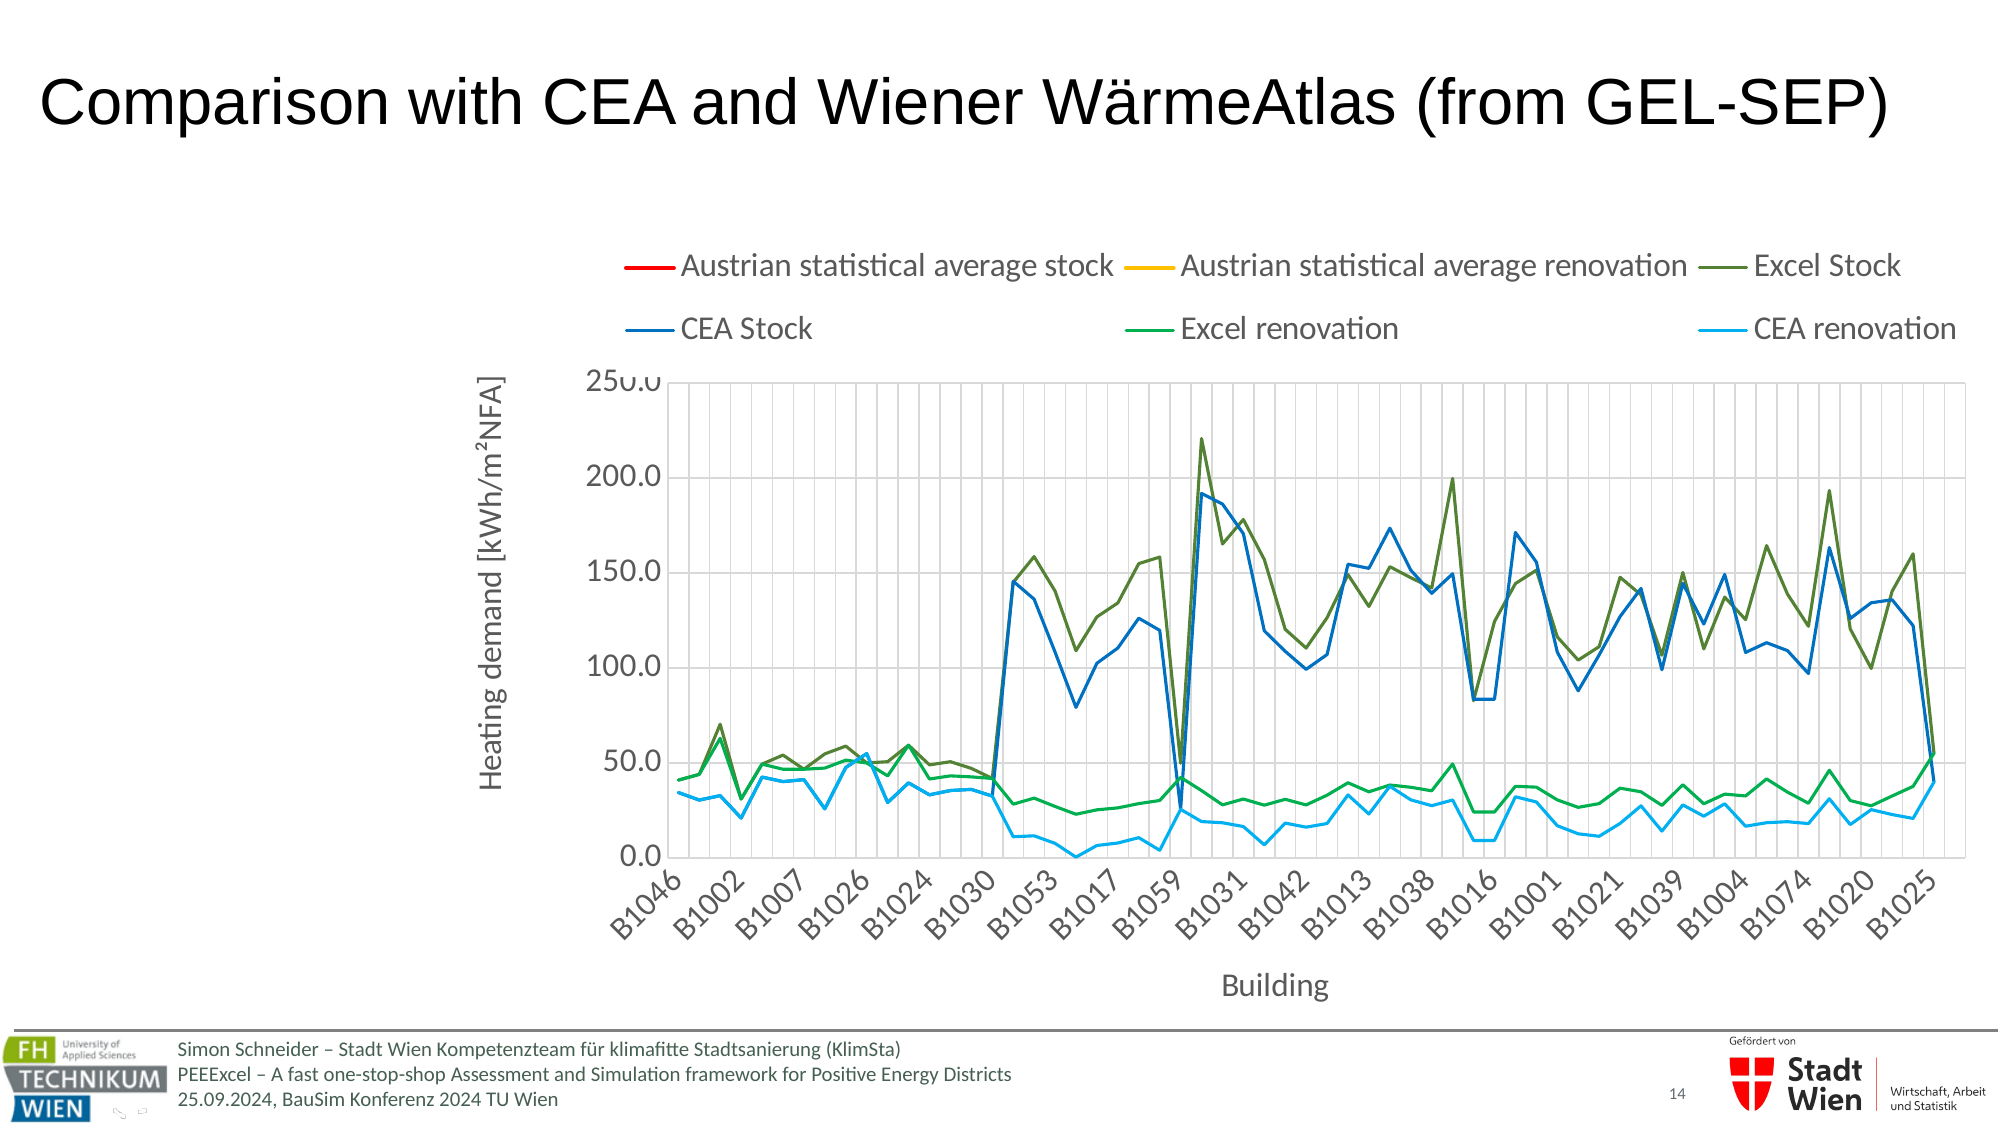

# Comparison with CEA and Wiener WärmeAtlas (from GEL-SEP)

### Chart

| Category |  |  |  |  |  |  |
|---|---|---|---|---|---|---|
|  | 44.12499999999999 | 44.12499999999999 | 41.01413197372681 | 34.46776642510588 | 41.01413197372681 | 34.50619451943881 |
|  | 44.12499999999999 | 44.12499999999999 | 44.019541157457326 | 30.50199040872391 | 44.019541157457326 | 30.5343547782184 |
|  | 49.87499999999999 | 49.87499999999999 | 70.41086445932345 | 32.84703551251481 | 62.995876953364 | 32.86534447162251 |
|  | 49.87499999999999 | 49.87499999999999 | 31.060779071609847 | 21.01235907829757 | 31.060779071609847 | 21.01802370305584 |
|  | 49.87499999999999 | 49.87499999999999 | 49.43647702534129 | 42.59682250348125 | 49.43647702534129 | 42.64338026261397 |
|  | 49.87499999999999 | 49.87499999999999 | 54.19746696566935 | 40.21450052223096 | 46.73853901539489 | 40.25906133197694 |
|  | 49.87499999999999 | 49.87499999999999 | 46.746987096335545 | 41.26275685580743 | 46.746987096335545 | 41.30275548918745 |
|  | 49.87499999999999 | 49.87499999999999 | 54.7996139502102 | 25.91132678264707 | 47.360829853628125 | 25.90751573296585 |
|  | 49.87499999999999 | 49.87499999999999 | 58.92601148112619 | 47.68103685825866 | 51.50525841677097 | 47.7089093920937 |
|  | 49.87499999999999 | 49.87499999999999 | 50.05343722219454 | 54.93323884417661 | 50.05343722219454 | 54.94507817765596 |
|  | 49.87499999999999 | 49.87499999999999 | 50.71291899626802 | 29.20887118061756 | 43.25411488961217 | 29.2278054345764 |
|  | 49.87499999999999 | 49.87499999999999 | 59.41086504783264 | 39.54825537213539 | 59.41086504783264 | 39.55741112057206 |
|  | 54.375 | 28.999999999999996 | 49.04063385198806 | 33.27407155300197 | 41.5920496501735 | 33.28481928142479 |
|  | 49.87499999999999 | 49.87499999999999 | 50.70229778789793 | 35.54150587373775 | 43.24091220808701 | 35.54784998178335 |
|  | 54.375 | 28.999999999999996 | 47.20783053034494 | 36.11929719849293 | 42.730879570506104 | 36.13625342091787 |
|  | 38.125 | 38.125 | 41.88199191443977 | 32.59990306293089 | 41.88199191443977 | 32.60584574740311 |
|  | 100.37499999999999 | 33.75 | 145.0669549334205 | 145.7082516525633 | 28.349979641848783 | 11.16348239689787 |
|  | 100.37499999999999 | 33.75 | 158.64825385808393 | 136.2597505534689 | 31.53035901684138 | 11.67319924758339 |
|  | 100.37499999999999 | 33.75 | 140.52316854028203 | 108.3805247628794 | 27.13986543748327 | 7.685149751504869 |
|  | 122.87499999999999 | 38.125 | 109.12653952043377 | 79.32043231162473 | 23.015803457575515 | 0.4494697259236675 |
|  | 122.87499999999999 | 38.125 | 126.93817433116283 | 102.5382580808319 | 25.37536472934461 | 6.56334747953186 |
|  | 122.87499999999999 | 38.125 | 134.2573613720595 | 110.5599104552953 | 26.397234772113634 | 7.888200802537101 |
|  | 122.87499999999999 | 38.125 | 154.97413345463056 | 126.2465594915492 | 28.651362660809855 | 10.71779535196348 |
|  | 122.87499999999999 | 38.125 | 158.41451767939935 | 119.8468063710814 | 30.30380586180557 | 4.050476887035875 |
|  | 54.375 | 28.999999999999996 | 49.9017566358367 | 25.61284713372189 | 42.44975250926453 | 25.61723675043755 |
|  | 136.25 | 44.12499999999999 | 220.7894844401652 | 191.8940504601448 | 35.526029757798725 | 19.15385235829138 |
|  | 136.25 | 44.12499999999999 | 165.29532560140717 | 186.3352787281143 | 27.998642586101617 | 18.54265677972661 |
|  | 136.25 | 44.12499999999999 | 178.19126724411618 | 170.7385119062959 | 31.080283809599457 | 16.54582781986254 |
|  | 136.25 | 44.12499999999999 | 157.1078967239764 | 119.5847394663924 | 27.836084159721192 | 6.902214983535625 |
|  | 151.37499999999997 | 49.87499999999999 | 120.41160264477051 | 108.8162165835266 | 30.902802181588882 | 18.35150915353936 |
|  | 151.37499999999997 | 49.87499999999999 | 110.52721448017313 | 99.34021545777127 | 27.974353195669185 | 16.1992472149748 |
|  | 151.37499999999997 | 49.87499999999999 | 126.51620000661796 | 107.1270608964562 | 33.084050252060464 | 18.12510113450439 |
|  | 151.37499999999997 | 49.87499999999999 | 149.1810883570456 | 154.6685579797444 | 39.60747233778828 | 33.25327407998544 |
|  | 151.37499999999997 | 49.87499999999999 | 132.38971322429956 | 152.484918948901 | 34.85433054994498 | 23.15169745951672 |
|  | 151.37499999999997 | 49.87499999999999 | 153.3477237991267 | 173.626088825396 | 38.44526852814131 | 37.77291748315402 |
|  | 151.37499999999997 | 49.87499999999999 | 147.55156064897523 | 151.5498657635615 | 37.252228276583715 | 30.61810228935586 |
|  | 151.37499999999997 | 49.87499999999999 | 142.13632300553036 | 139.3292315044708 | 35.402161081206884 | 27.56757110190039 |
|  | 151.37499999999997 | 49.87499999999999 | 199.81988884783595 | 149.6280104828633 | 49.514802469856285 | 30.54132268833299 |
|  | 151.37499999999997 | 49.87499999999999 | 82.82437461361451 | 83.56694003768798 | 24.230354742993743 | 9.208206025182887 |
|  | 151.37499999999997 | 49.87499999999999 | 124.536641057653 | 83.56694003768798 | 24.230354742993743 | 9.208206025182887 |
|  | 151.37499999999997 | 49.87499999999999 | 144.45771421699496 | 171.3762189062989 | 37.76365397455448 | 32.23752861298636 |
|  | 151.37499999999997 | 49.87499999999999 | 151.52295406841506 | 155.7296748385402 | 37.327761683138874 | 29.50749211853406 |
|  | 151.37499999999997 | 49.87499999999999 | 116.42132376784627 | 108.3898256127916 | 30.59741087888481 | 16.97321943619072 |
|  | 151.37499999999997 | 49.87499999999999 | 104.16829414379656 | 88.01977615492825 | 26.698569714615115 | 12.73642065341759 |
|  | 151.37499999999997 | 49.87499999999999 | 111.2512670963967 | 106.9040730909561 | 28.638518850374695 | 11.4141986539016 |
|  | 151.37499999999997 | 49.87499999999999 | 147.78453125621235 | 127.0728063180358 | 36.78070813302565 | 18.17480923819998 |
|  | 151.37499999999997 | 49.87499999999999 | 138.5037407458718 | 141.9217270379445 | 34.84765163067078 | 27.48268326600888 |
|  | 151.37499999999997 | 49.87499999999999 | 106.74440829362199 | 99.12305402100964 | 27.709657070455304 | 14.14523678275202 |
|  | 151.37499999999997 | 49.87499999999999 | 150.29809314637447 | 144.5386316874155 | 38.574629686579314 | 27.94877302981583 |
|  | 151.37499999999997 | 49.87499999999999 | 110.09246371323371 | 123.1693578670672 | 28.53732833411381 | 21.98779779761748 |
|  | 151.37499999999997 | 49.87499999999999 | 137.34050834038632 | 149.2709905881464 | 33.63424516694954 | 28.56085525165201 |
|  | 151.37499999999997 | 49.87499999999999 | 125.51273522445831 | 108.2256890474957 | 32.68995268948656 | 16.69992685284942 |
|  | 151.37499999999997 | 49.87499999999999 | 164.4857691453856 | 113.349022205044 | 41.634688965744324 | 18.58039790958 |
|  | 171.37499999999997 | 49.5 | 138.91133473402076 | 109.1634954633902 | 34.713874804895504 | 19.09399666284037 |
|  | 151.37499999999997 | 49.87499999999999 | 121.99371586885553 | 97.11039315054155 | 28.837890919192464 | 18.09031439134191 |
|  | 151.37499999999997 | 49.87499999999999 | 193.4536824513927 | 163.426959962006 | 46.20176425189392 | 31.1913253996586 |
|  | 151.37499999999997 | 49.87499999999999 | 120.57866246427126 | 126.087451865017 | 30.253522672558045 | 17.57331328183745 |
|  | 151.37499999999997 | 49.87499999999999 | 99.78157460729156 | 134.3429391035833 | 27.489831383572405 | 25.46205284766158 |
|  | 151.37499999999997 | 49.87499999999999 | 140.41536509096403 | 135.9304786904729 | 32.66100159912473 | 22.86107275712109 |
|  | 151.37499999999997 | 49.87499999999999 | 160.11161141142915 | 122.3302111093203 | 37.71099973669492 | 20.80733041725857 |
|  | 49.5 | 49.5 | 55.120111721434746 | 40.01131471294771 | 55.120111721434746 | 40.01963435482102 |

14